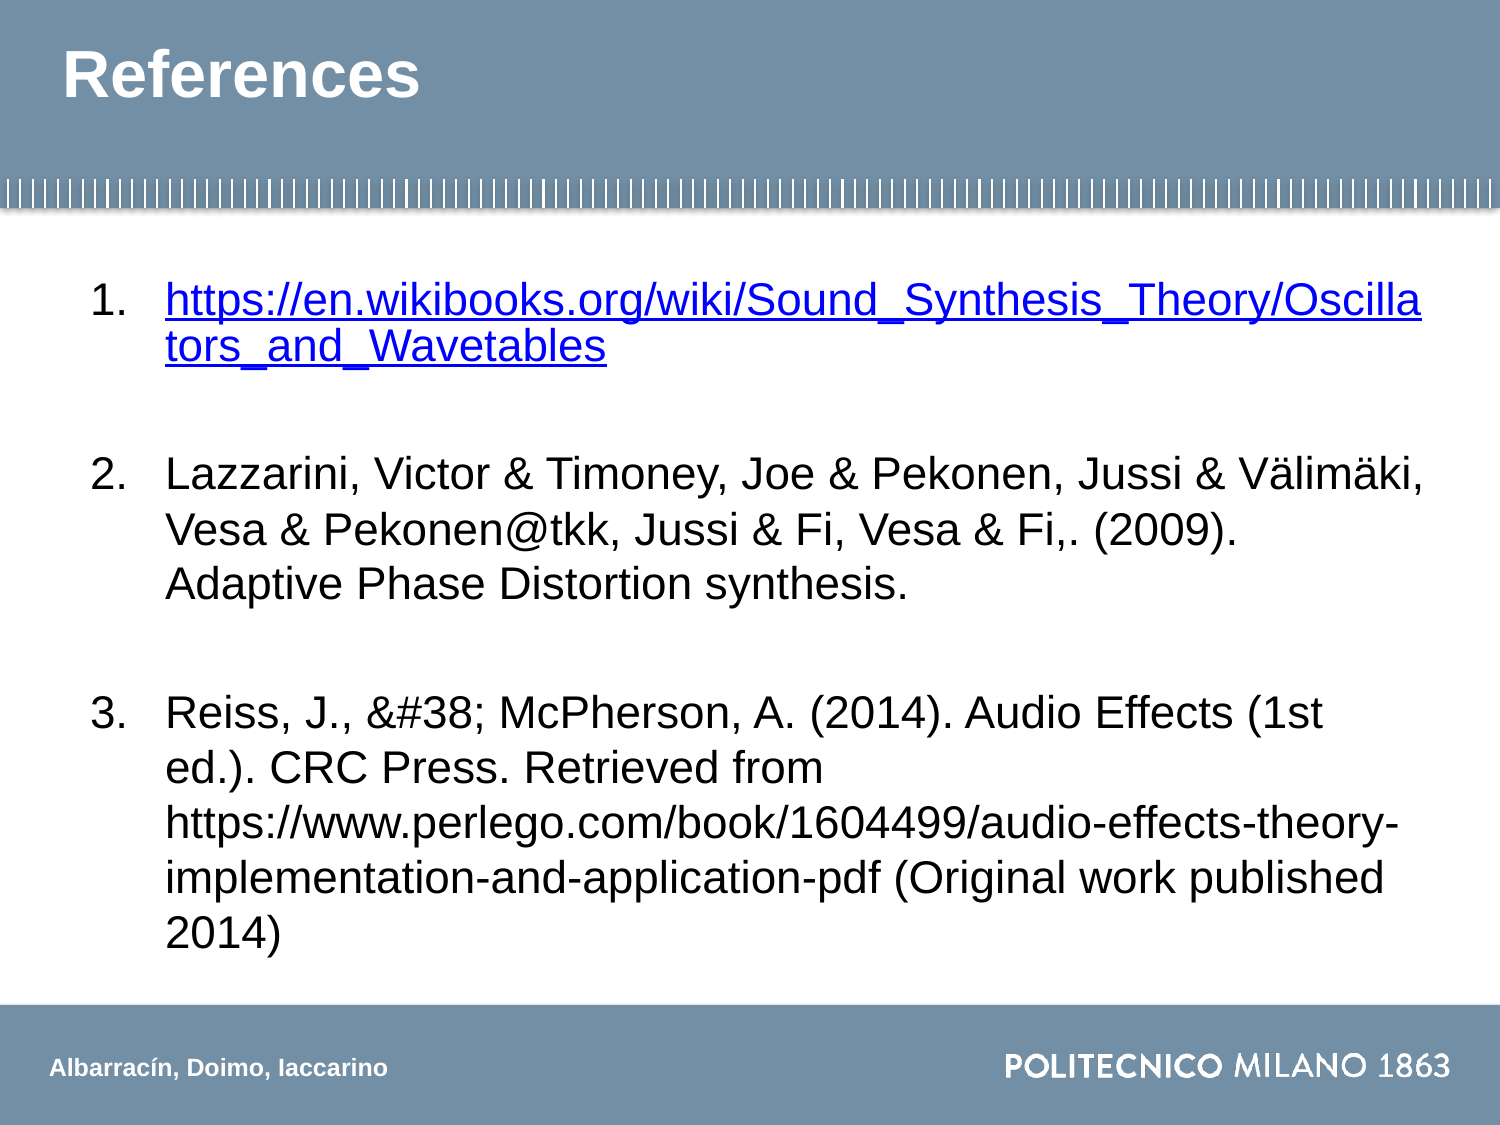

# References
https://en.wikibooks.org/wiki/Sound_Synthesis_Theory/Oscillators_and_Wavetables

Lazzarini, Victor & Timoney, Joe & Pekonen, Jussi & Välimäki, Vesa & Pekonen@tkk, Jussi & Fi, Vesa & Fi,. (2009). Adaptive Phase Distortion synthesis.

Reiss, J., &#38; McPherson, A. (2014). Audio Effects (1st ed.). CRC Press. Retrieved from https://www.perlego.com/book/1604499/audio-effects-theory-implementation-and-application-pdf (Original work published 2014)